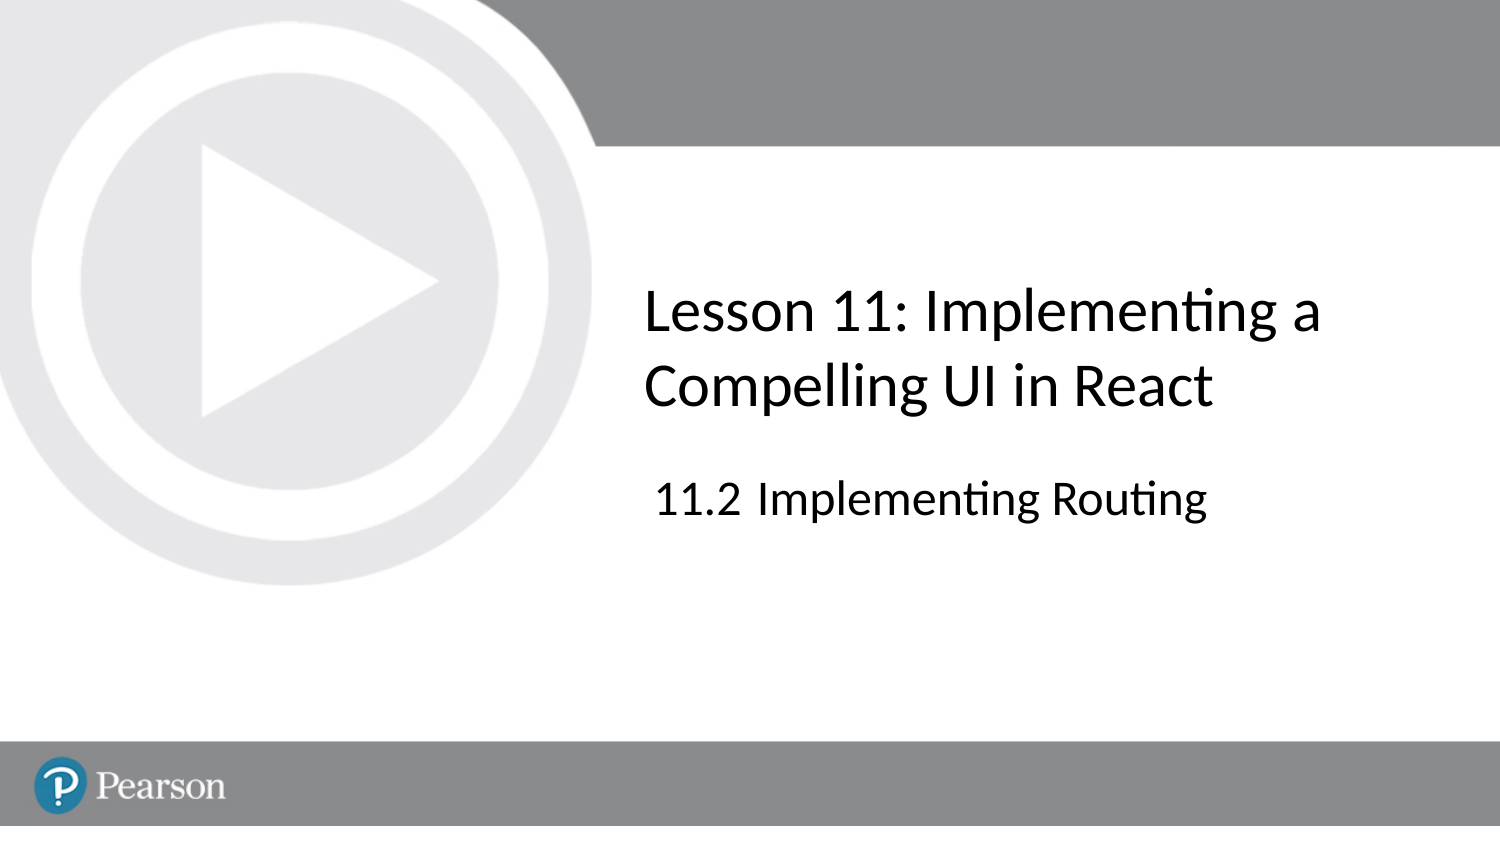

# Lesson 11: Implementing a Compelling UI in React
11.2	Implementing Routing